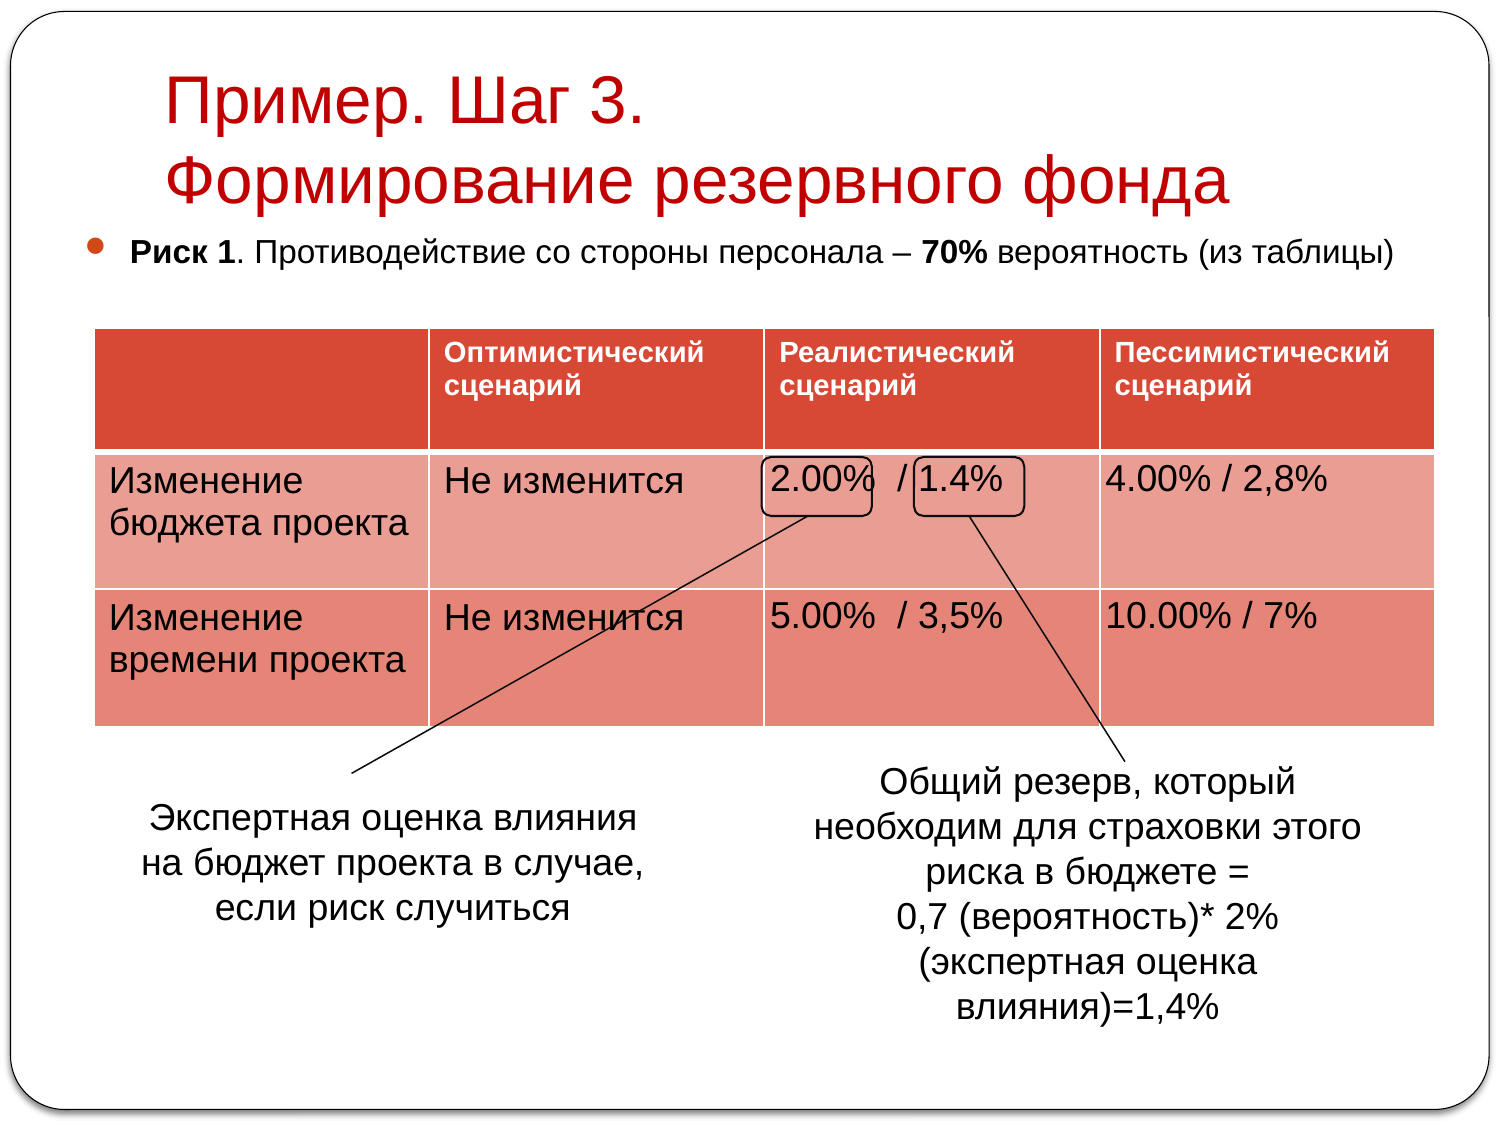

# Пример. Шаг 3. Формирование резервного фонда
Риск 1. Противодействие со стороны персонала – 70% вероятность (из таблицы)

|  | Оптимистический сценарий | Реалистический сценарий | Пессимистический сценарий |
| --- | --- | --- | --- |
| Изменение бюджета проекта | Не изменится | 2.00%  / 1.4% | 4.00% / 2,8% |
| Изменение времени проекта | Не изменится | 5.00%  / 3,5% | 10.00% / 7% |

Общий резерв, который необходим для страховки этого риска в бюджете =
0,7 (вероятность)* 2% (экспертная оценка влияния)=1,4%
Экспертная оценка влияния на бюджет проекта в случае, если риск случиться